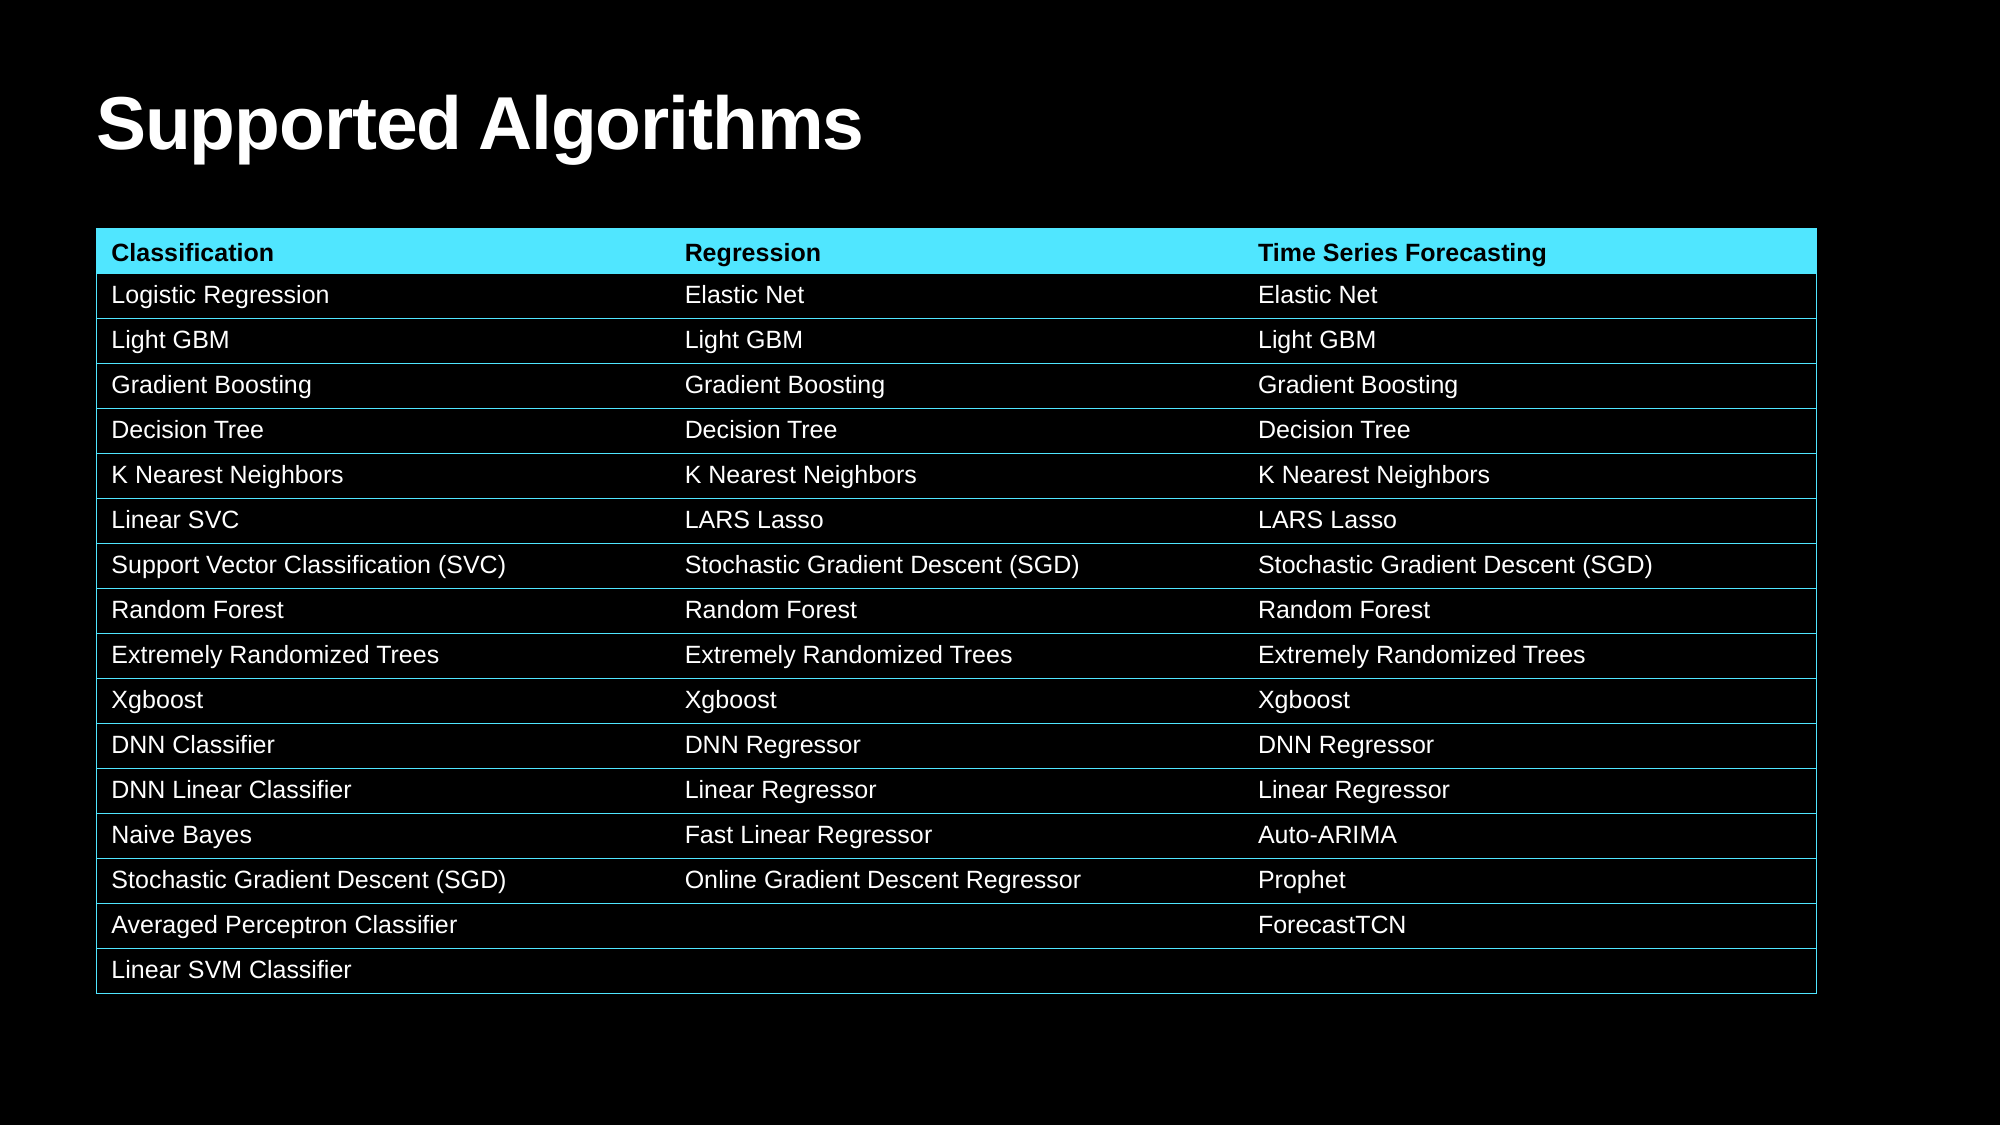

# Supported Algorithms
| Classification | Regression | Time Series Forecasting |
| --- | --- | --- |
| Logistic Regression | Elastic Net | Elastic Net |
| Light GBM | Light GBM | Light GBM |
| Gradient Boosting | Gradient Boosting | Gradient Boosting |
| Decision Tree | Decision Tree | Decision Tree |
| K Nearest Neighbors | K Nearest Neighbors | K Nearest Neighbors |
| Linear SVC | LARS Lasso | LARS Lasso |
| Support Vector Classification (SVC) | Stochastic Gradient Descent (SGD) | Stochastic Gradient Descent (SGD) |
| Random Forest | Random Forest | Random Forest |
| Extremely Randomized Trees | Extremely Randomized Trees | Extremely Randomized Trees |
| Xgboost | Xgboost | Xgboost |
| DNN Classifier | DNN Regressor | DNN Regressor |
| DNN Linear Classifier | Linear Regressor | Linear Regressor |
| Naive Bayes | Fast Linear Regressor | Auto-ARIMA |
| Stochastic Gradient Descent (SGD) | Online Gradient Descent Regressor | Prophet |
| Averaged Perceptron Classifier |  | ForecastTCN |
| Linear SVM Classifier |  |  |